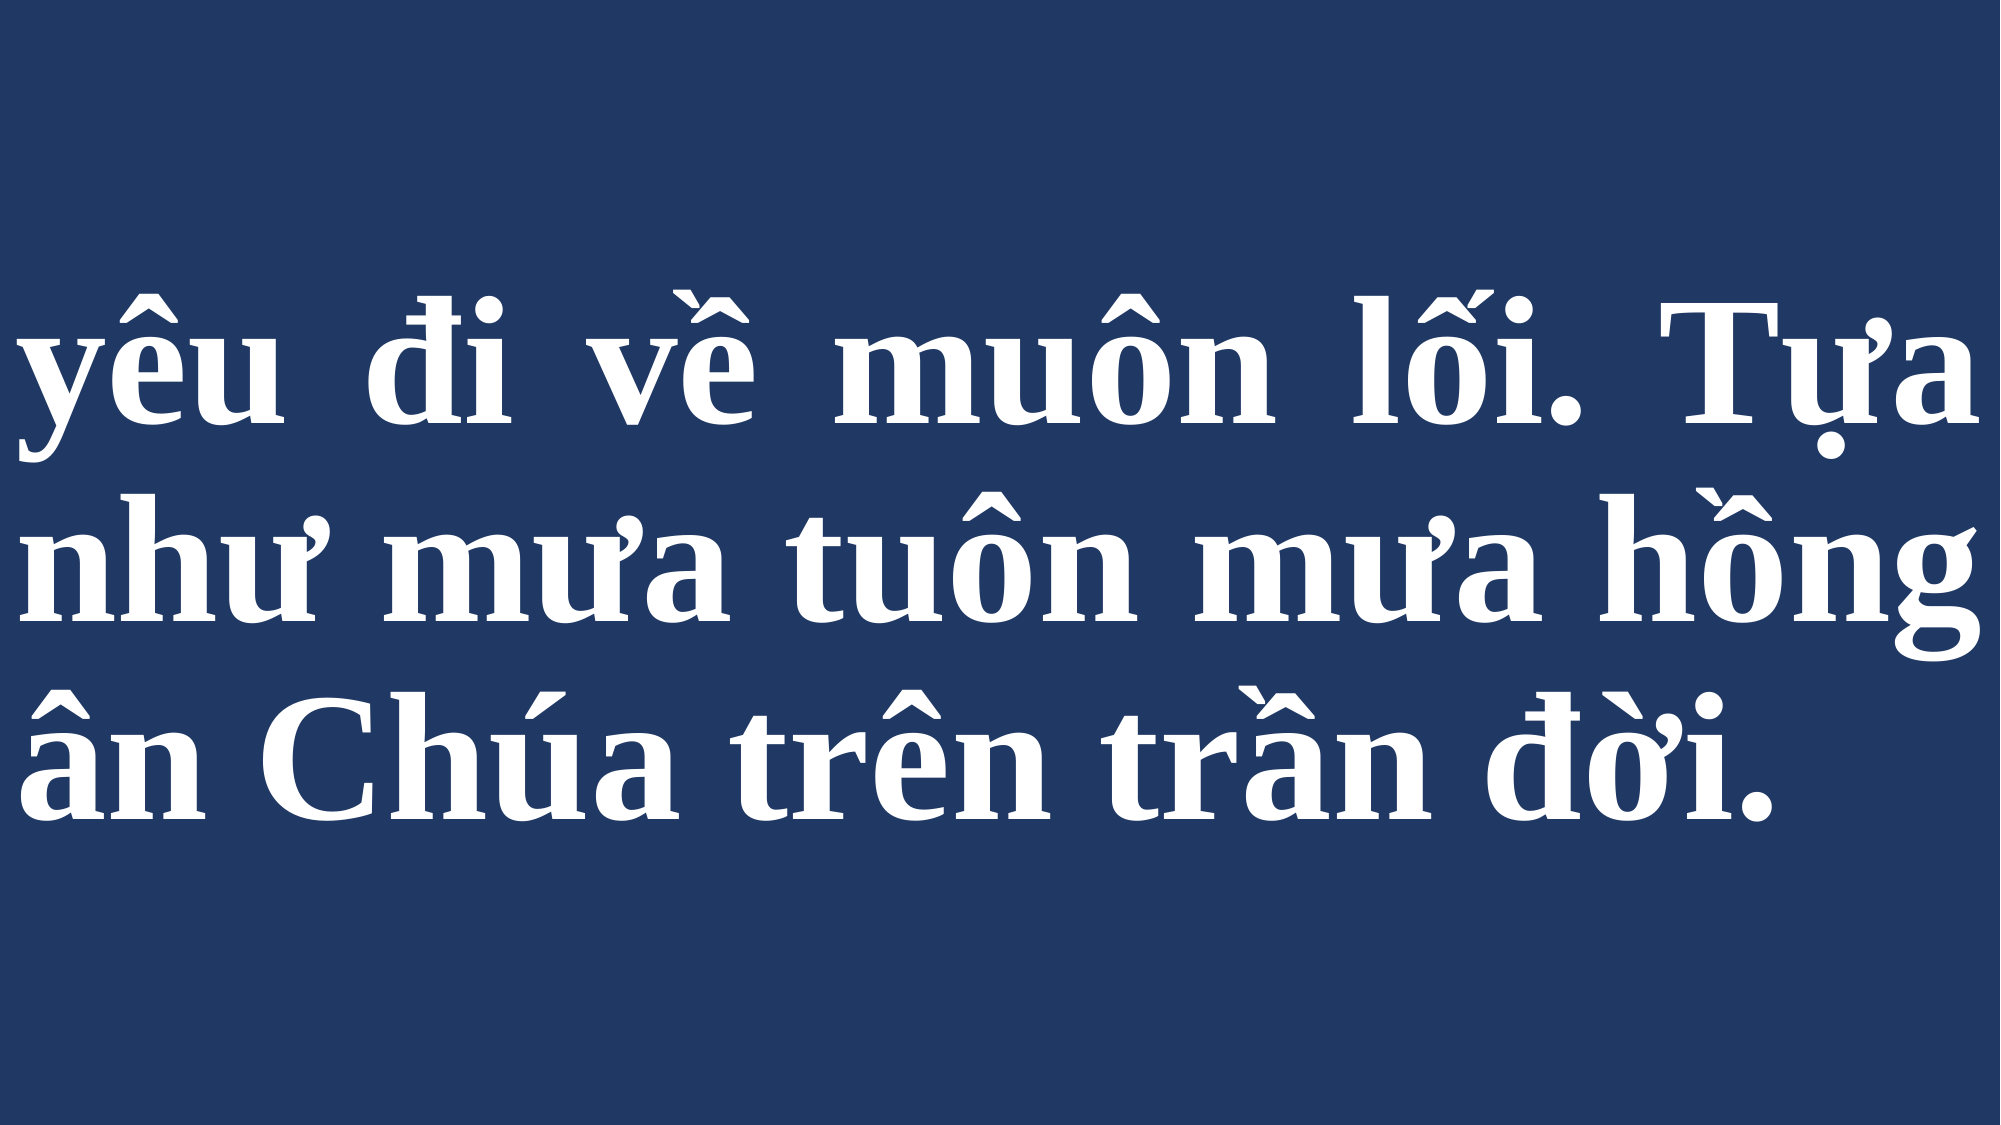

# yêu đi về muôn lối. Tựa như mưa tuôn mưa hồng ân Chúa trên trần đời.